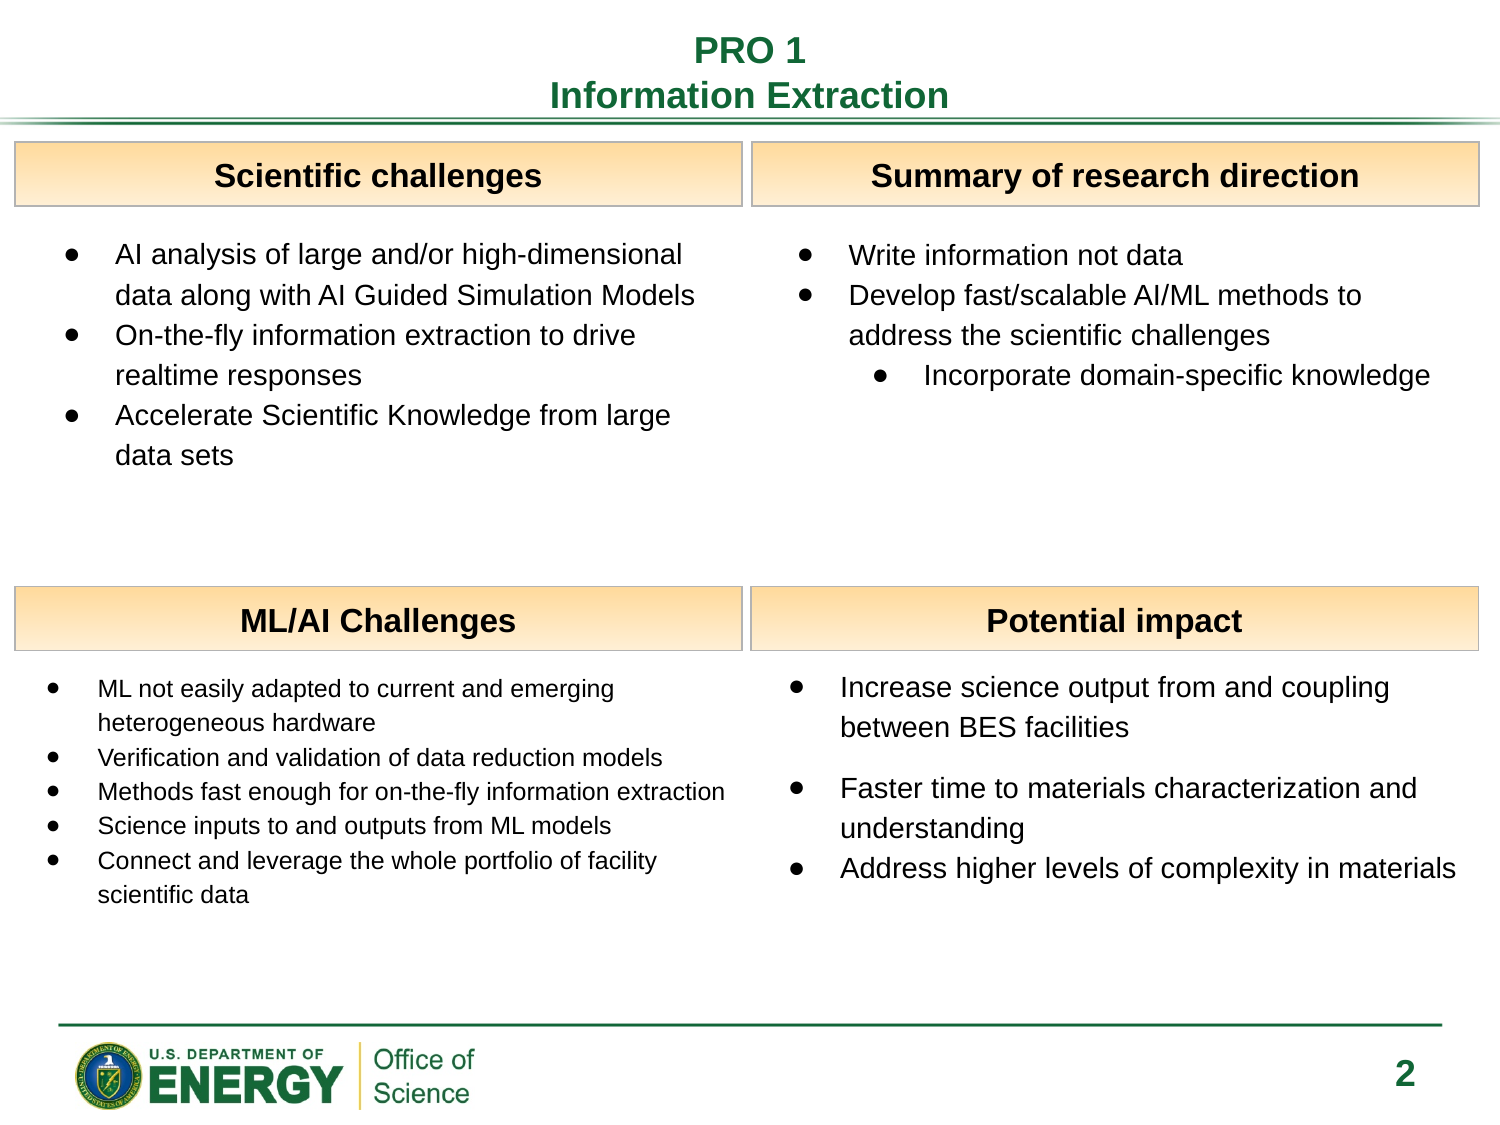

# PRO 1 Information Extraction
Scientific challenges
Summary of research direction
Write information not data
Develop fast/scalable AI/ML methods to address the scientific challenges
Incorporate domain-specific knowledge
AI analysis of large and/or high-dimensional data along with AI Guided Simulation Models
On-the-fly information extraction to drive realtime responses
Accelerate Scientific Knowledge from large data sets

ML/AI Challenges
Potential impact
Increase science output from and coupling between BES facilities
Faster time to materials characterization and understanding
Address higher levels of complexity in materials
ML not easily adapted to current and emerging heterogeneous hardware
Verification and validation of data reduction models
Methods fast enough for on-the-fly information extraction
Science inputs to and outputs from ML models
Connect and leverage the whole portfolio of facility scientific data

2